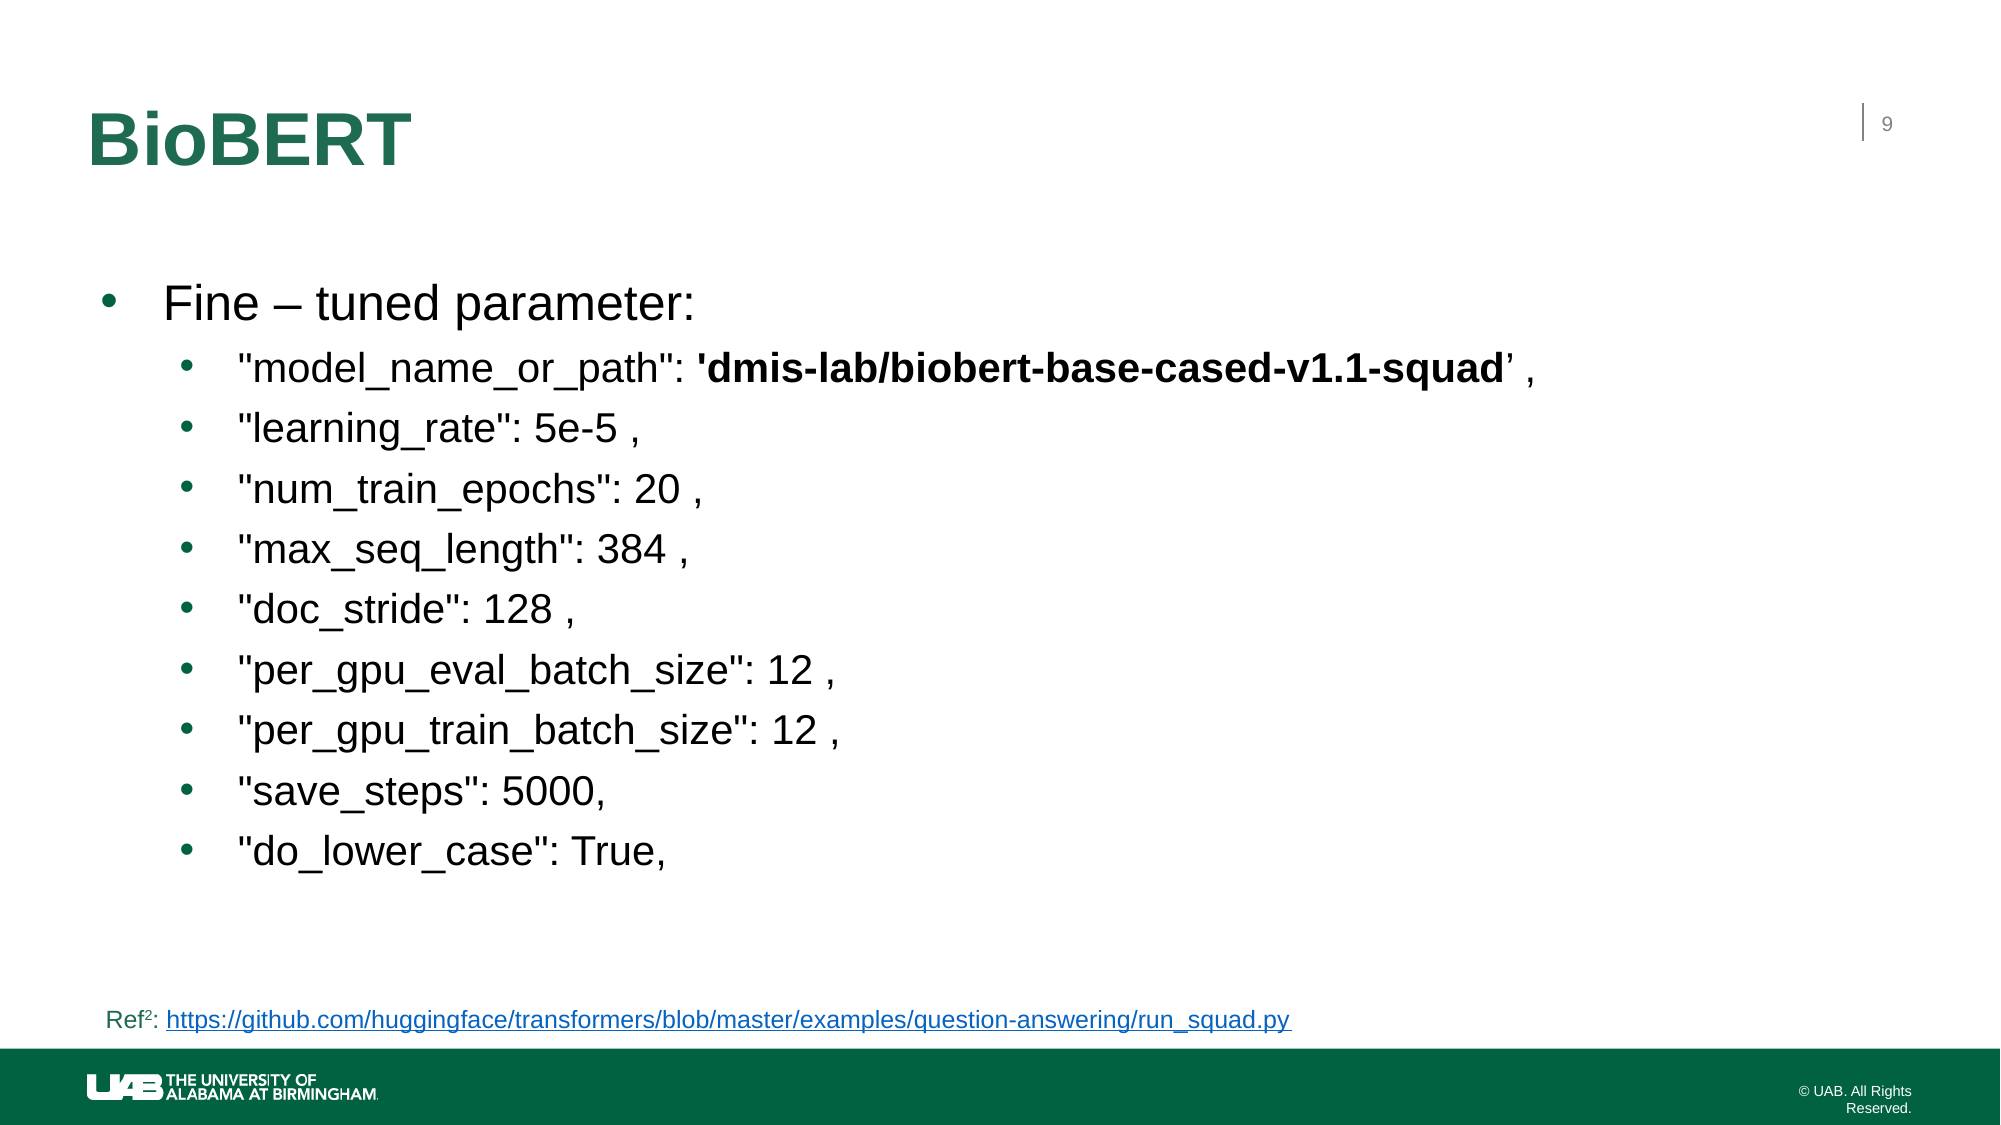

# BioBERT
9
Fine – tuned parameter:
"model_name_or_path": 'dmis-lab/biobert-base-cased-v1.1-squad’ ,
"learning_rate": 5e-5 ,
"num_train_epochs": 20 ,
"max_seq_length": 384 ,
"doc_stride": 128 ,
"per_gpu_eval_batch_size": 12 ,
"per_gpu_train_batch_size": 12 ,
"save_steps": 5000,
"do_lower_case": True,
Ref2: https://github.com/huggingface/transformers/blob/master/examples/question-answering/run_squad.py